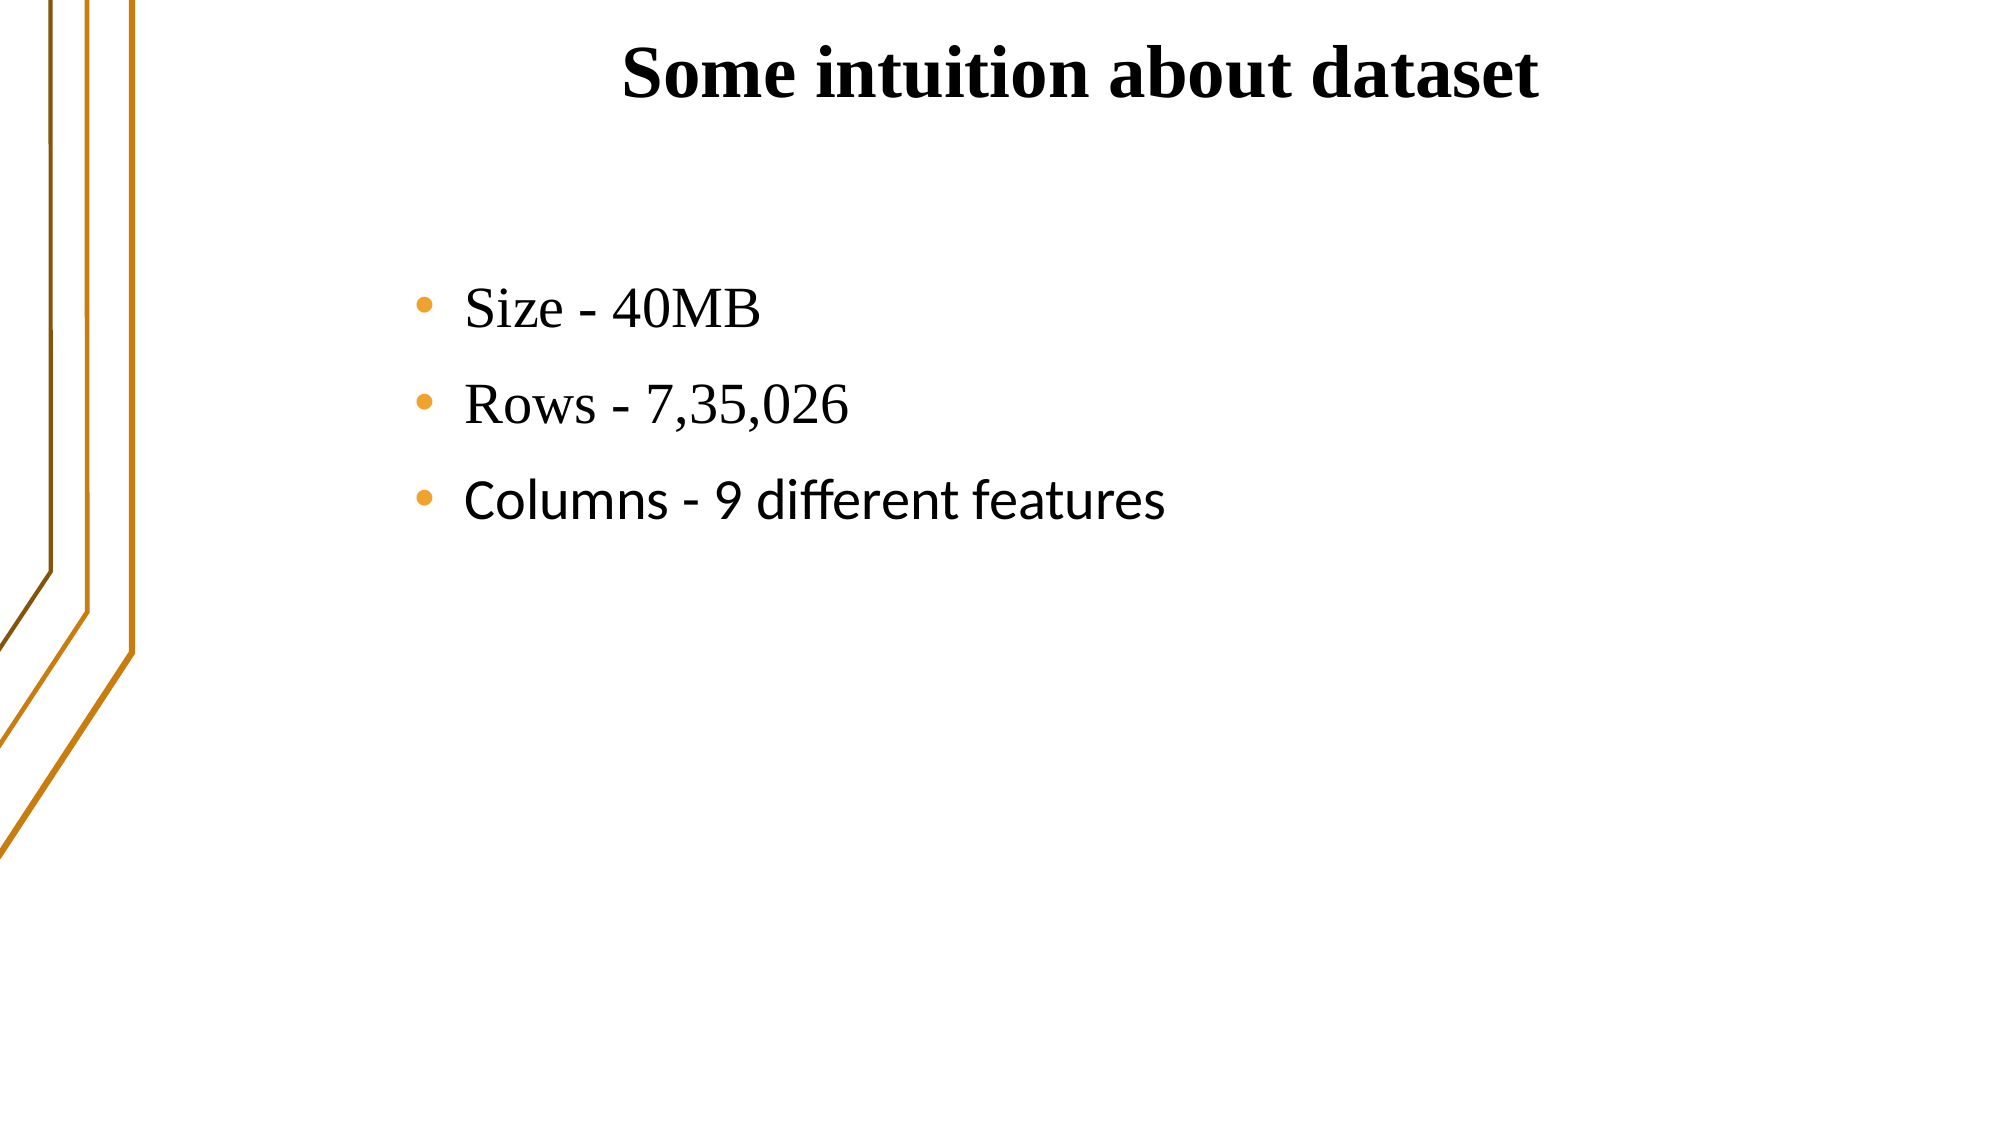

Some intuition about dataset

Size - 40MB
Rows - 7,35,026
Columns - 9 different features